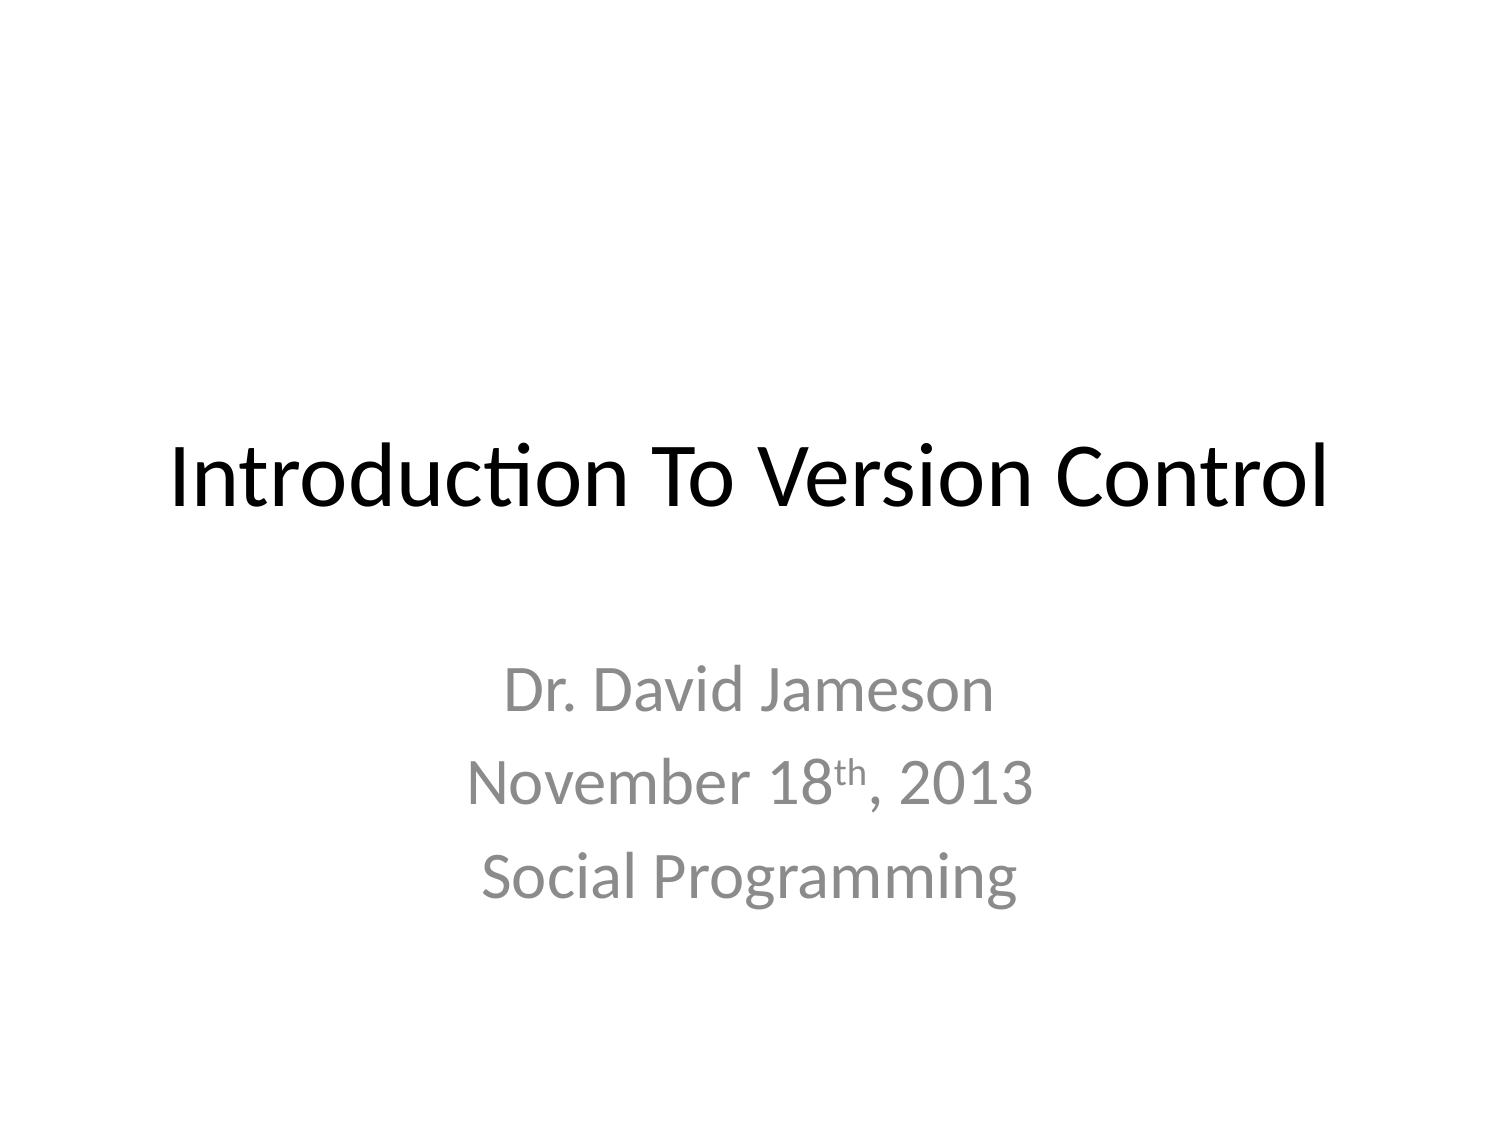

# Introduction To Version Control
Dr. David Jameson
November 18th, 2013
Social Programming